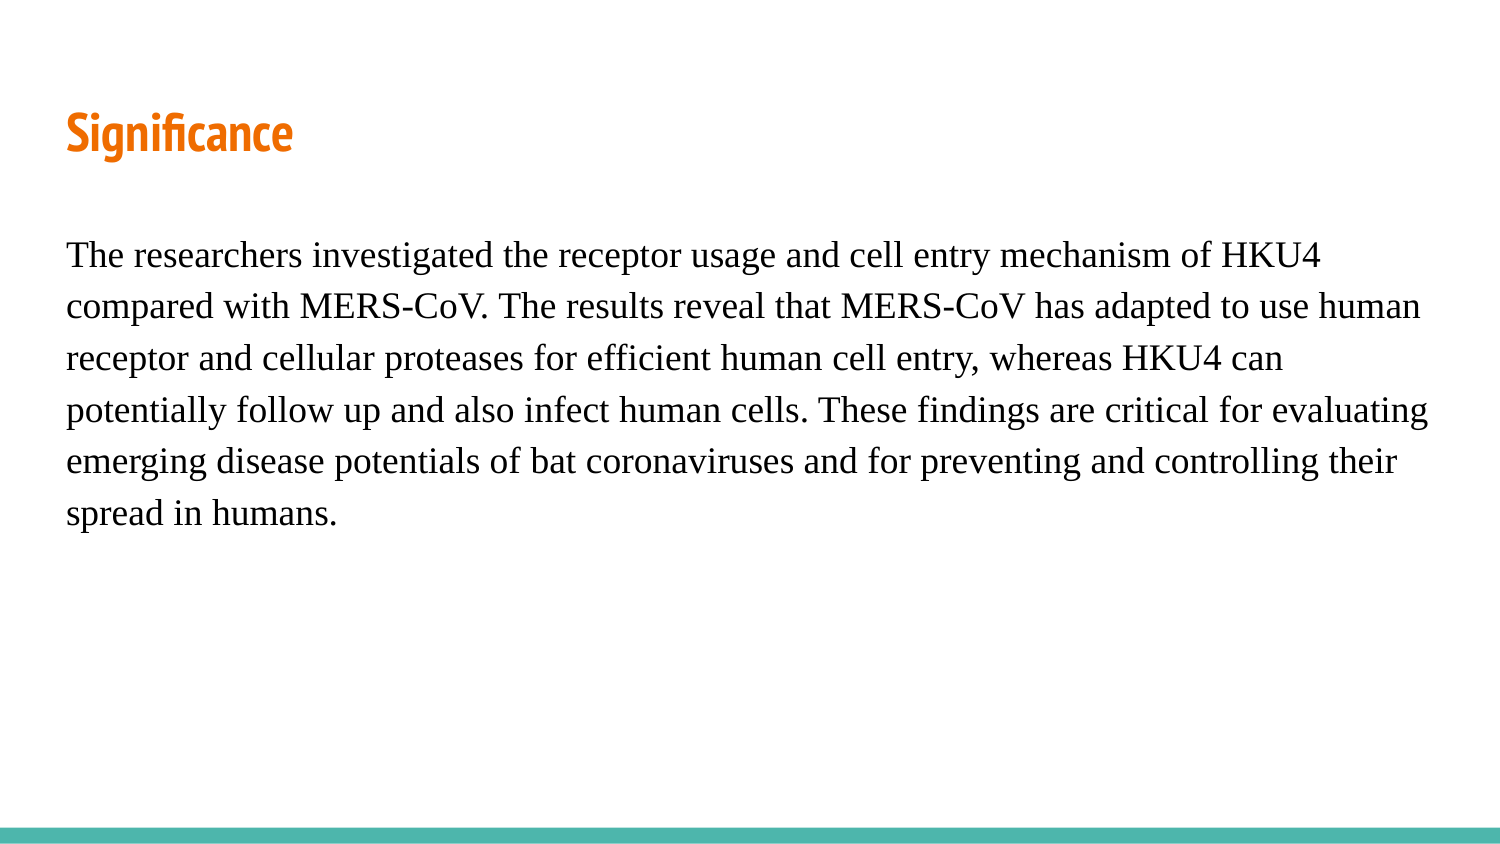

# Significance

The researchers investigated the receptor usage and cell entry mechanism of HKU4 compared with MERS-CoV. The results reveal that MERS-CoV has adapted to use human receptor and cellular proteases for efficient human cell entry, whereas HKU4 can potentially follow up and also infect human cells. These findings are critical for evaluating emerging disease potentials of bat coronaviruses and for preventing and controlling their spread in humans.